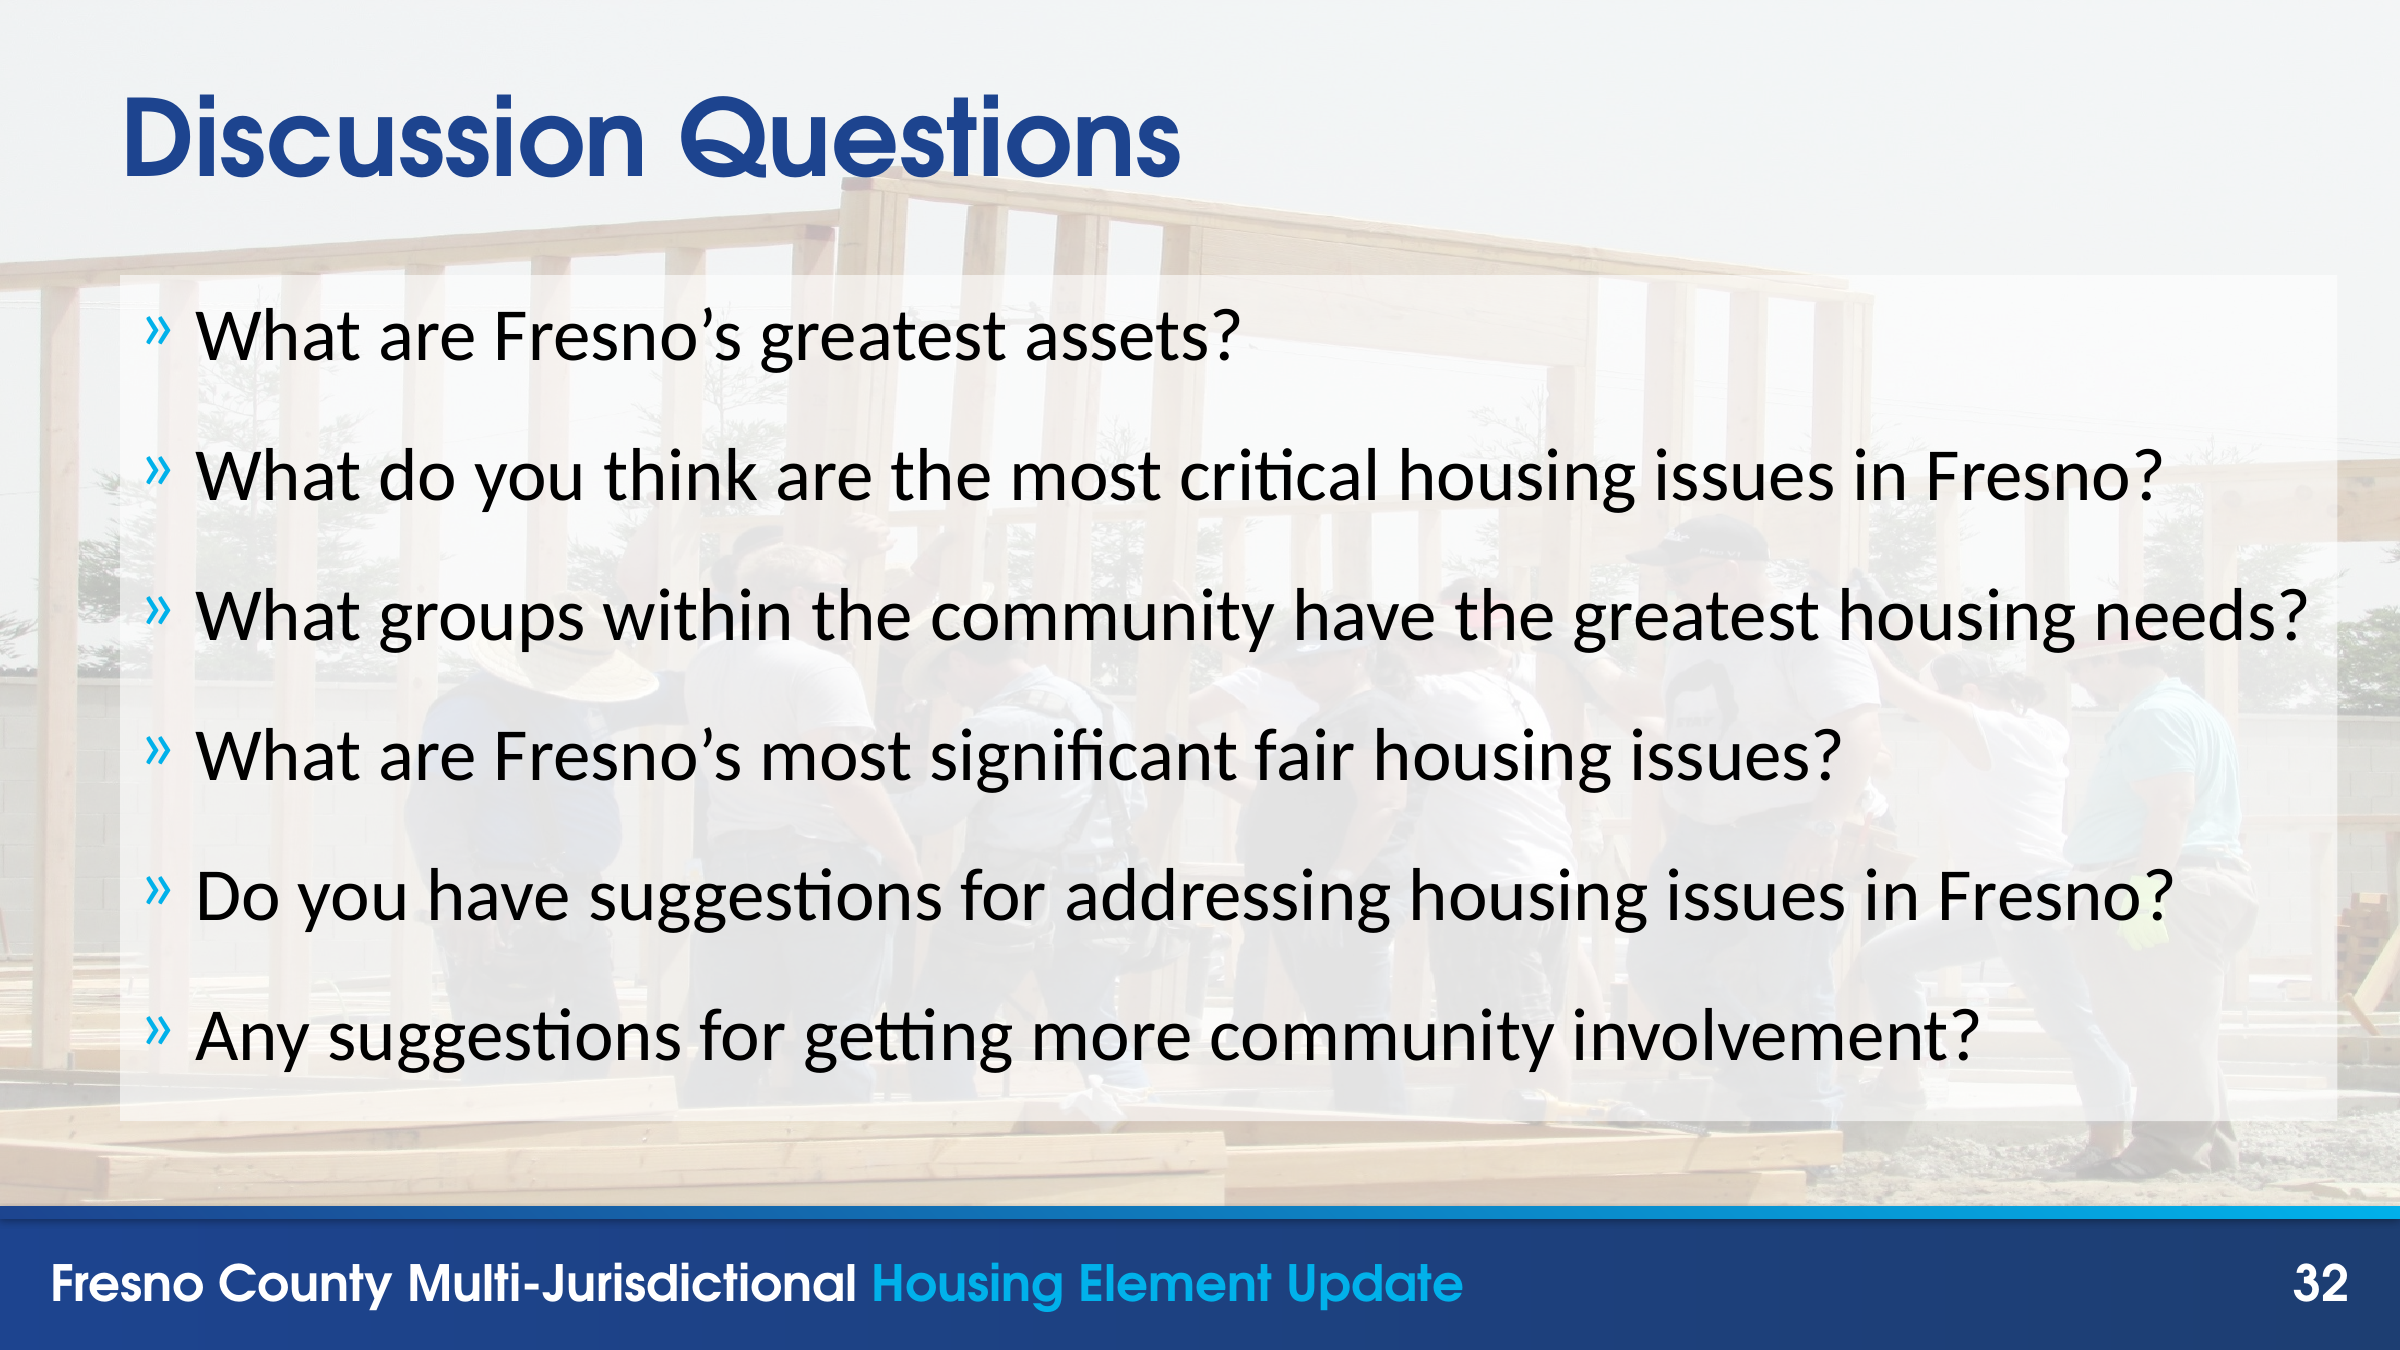

# Discussion Questions
What are Fresno’s greatest assets?
What do you think are the most critical housing issues in Fresno?
What groups within the community have the greatest housing needs?
What are Fresno’s most significant fair housing issues?
Do you have suggestions for addressing housing issues in Fresno?
Any suggestions for getting more community involvement?